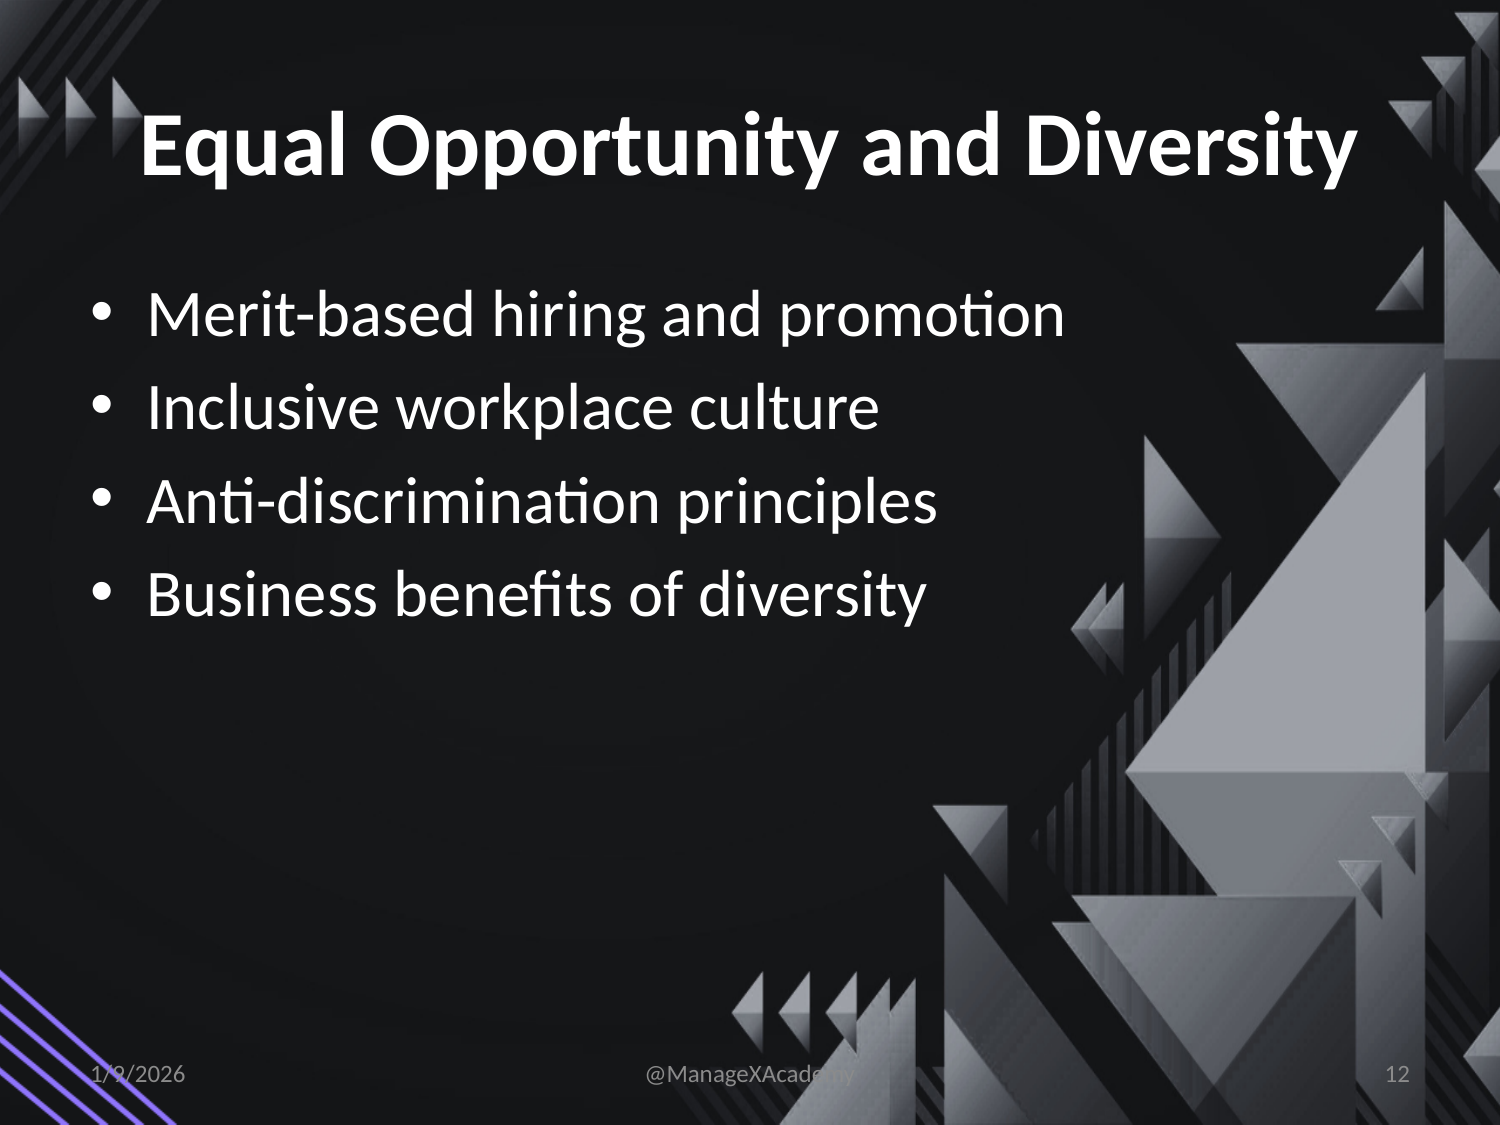

# Equal Opportunity and Diversity
Merit-based hiring and promotion
Inclusive workplace culture
Anti-discrimination principles
Business benefits of diversity

1/9/2026
@ManageXAcademy
12